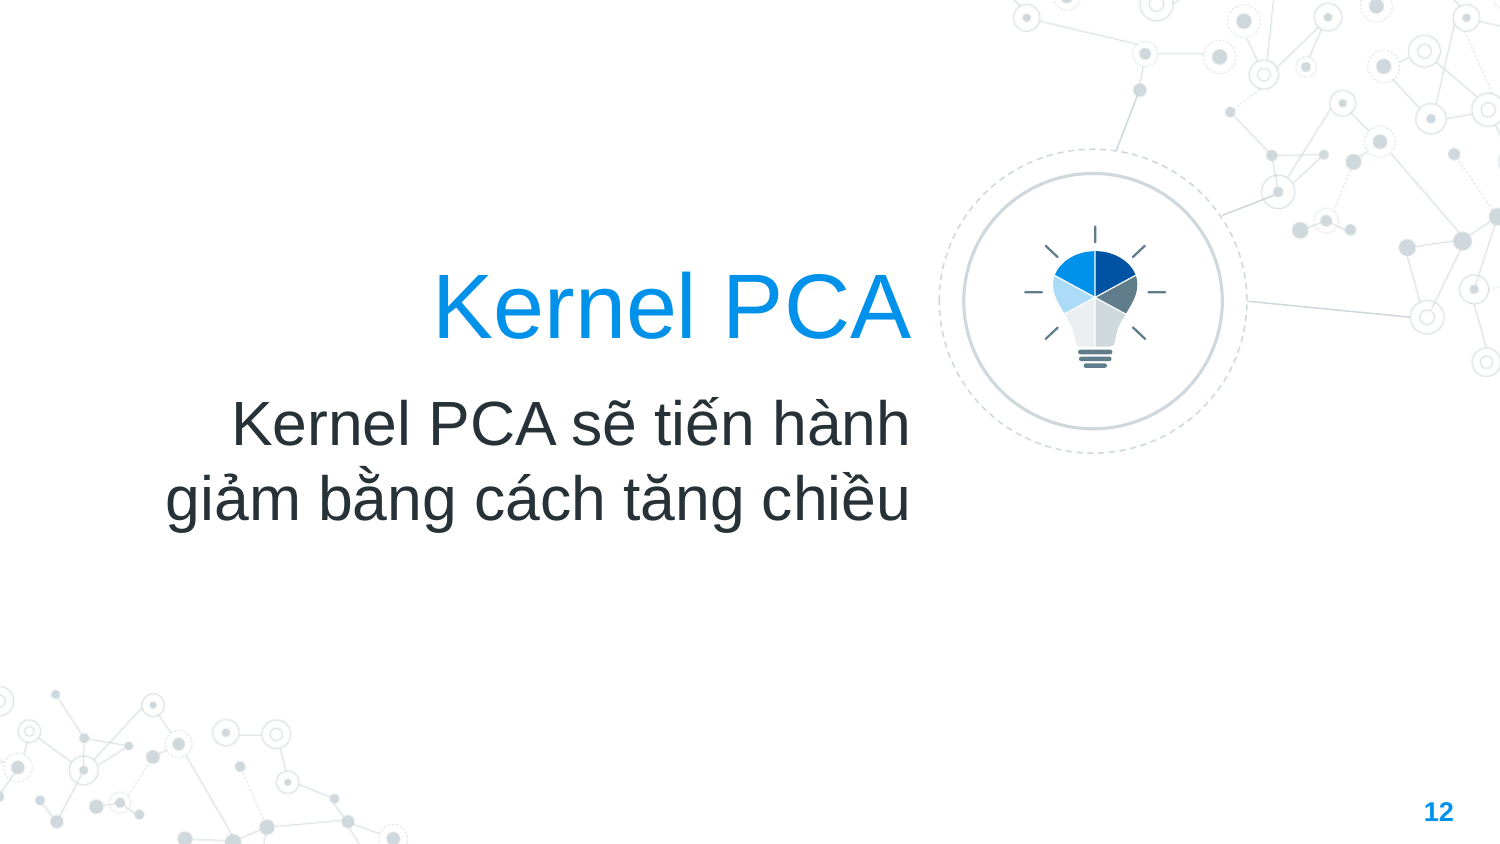

Kernel PCA

Kernel PCA sẽ tiến hành giảm bằng cách tăng chiều
12